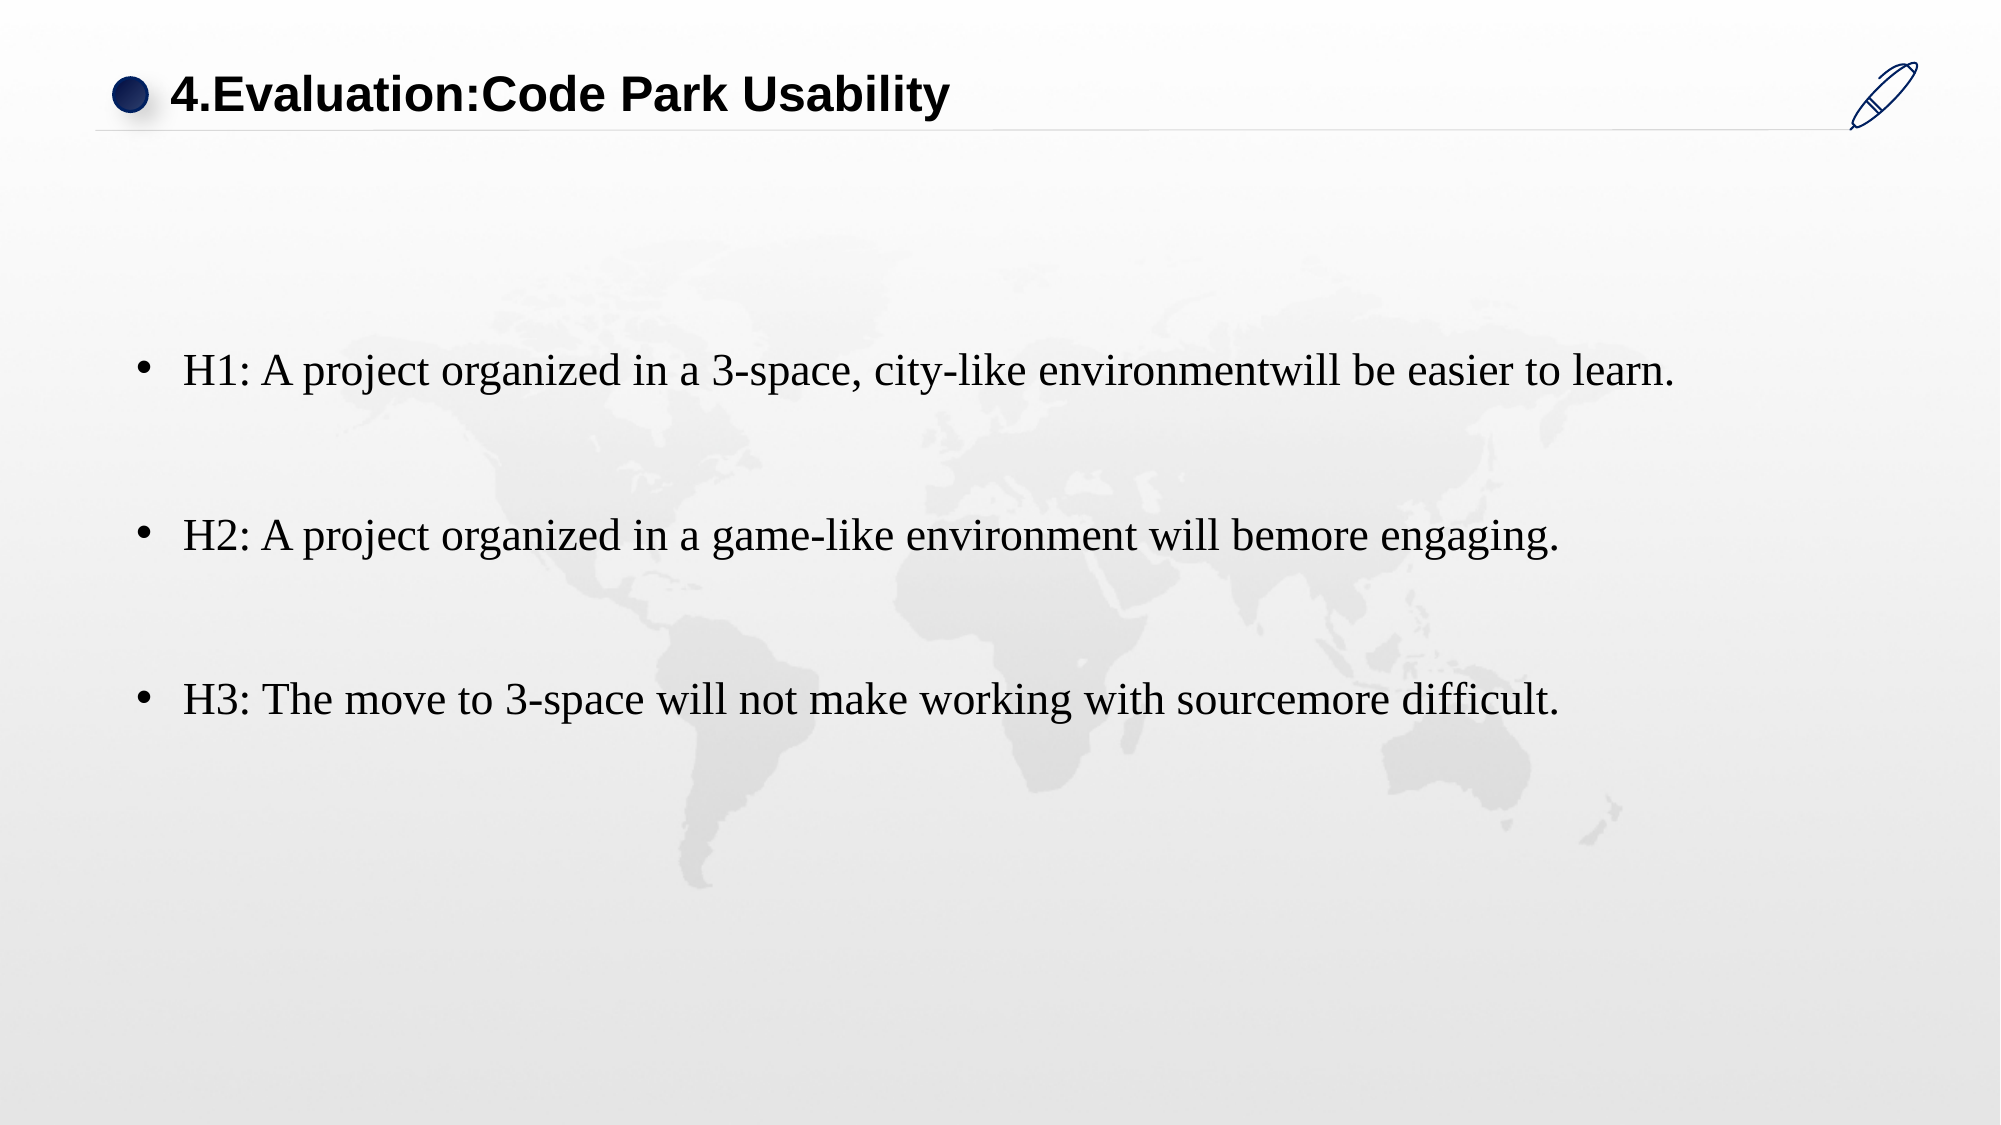

4.Evaluation:Code Park Usability

H1: A project organized in a 3-space, city-like environmentwill be easier to learn.

H2: A project organized in a game-like environment will bemore engaging.

H3: The move to 3-space will not make working with sourcemore difficult.